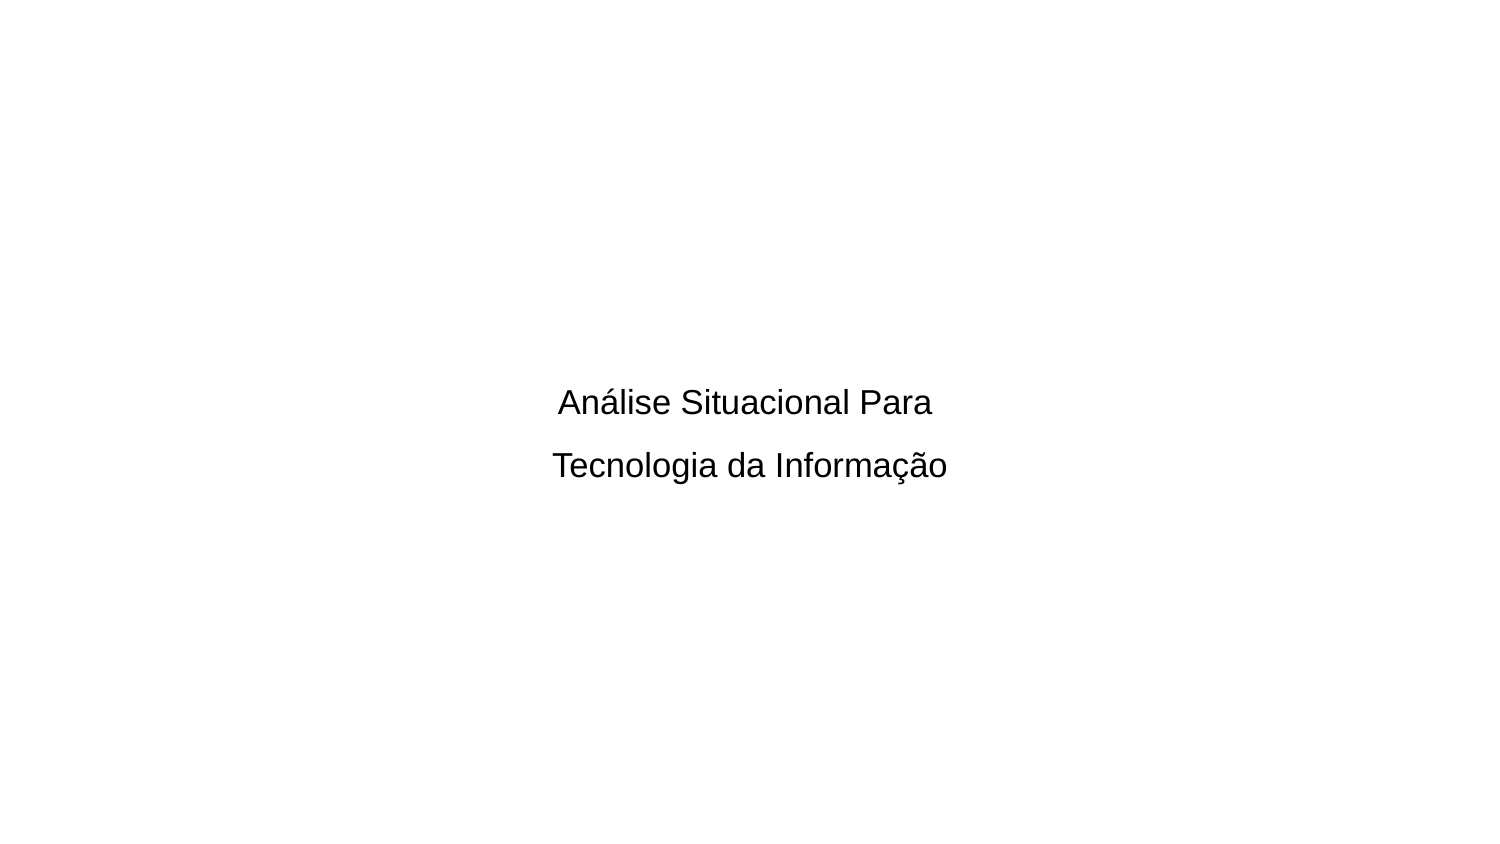

# Análise Situacional Para Tecnologia da Informação